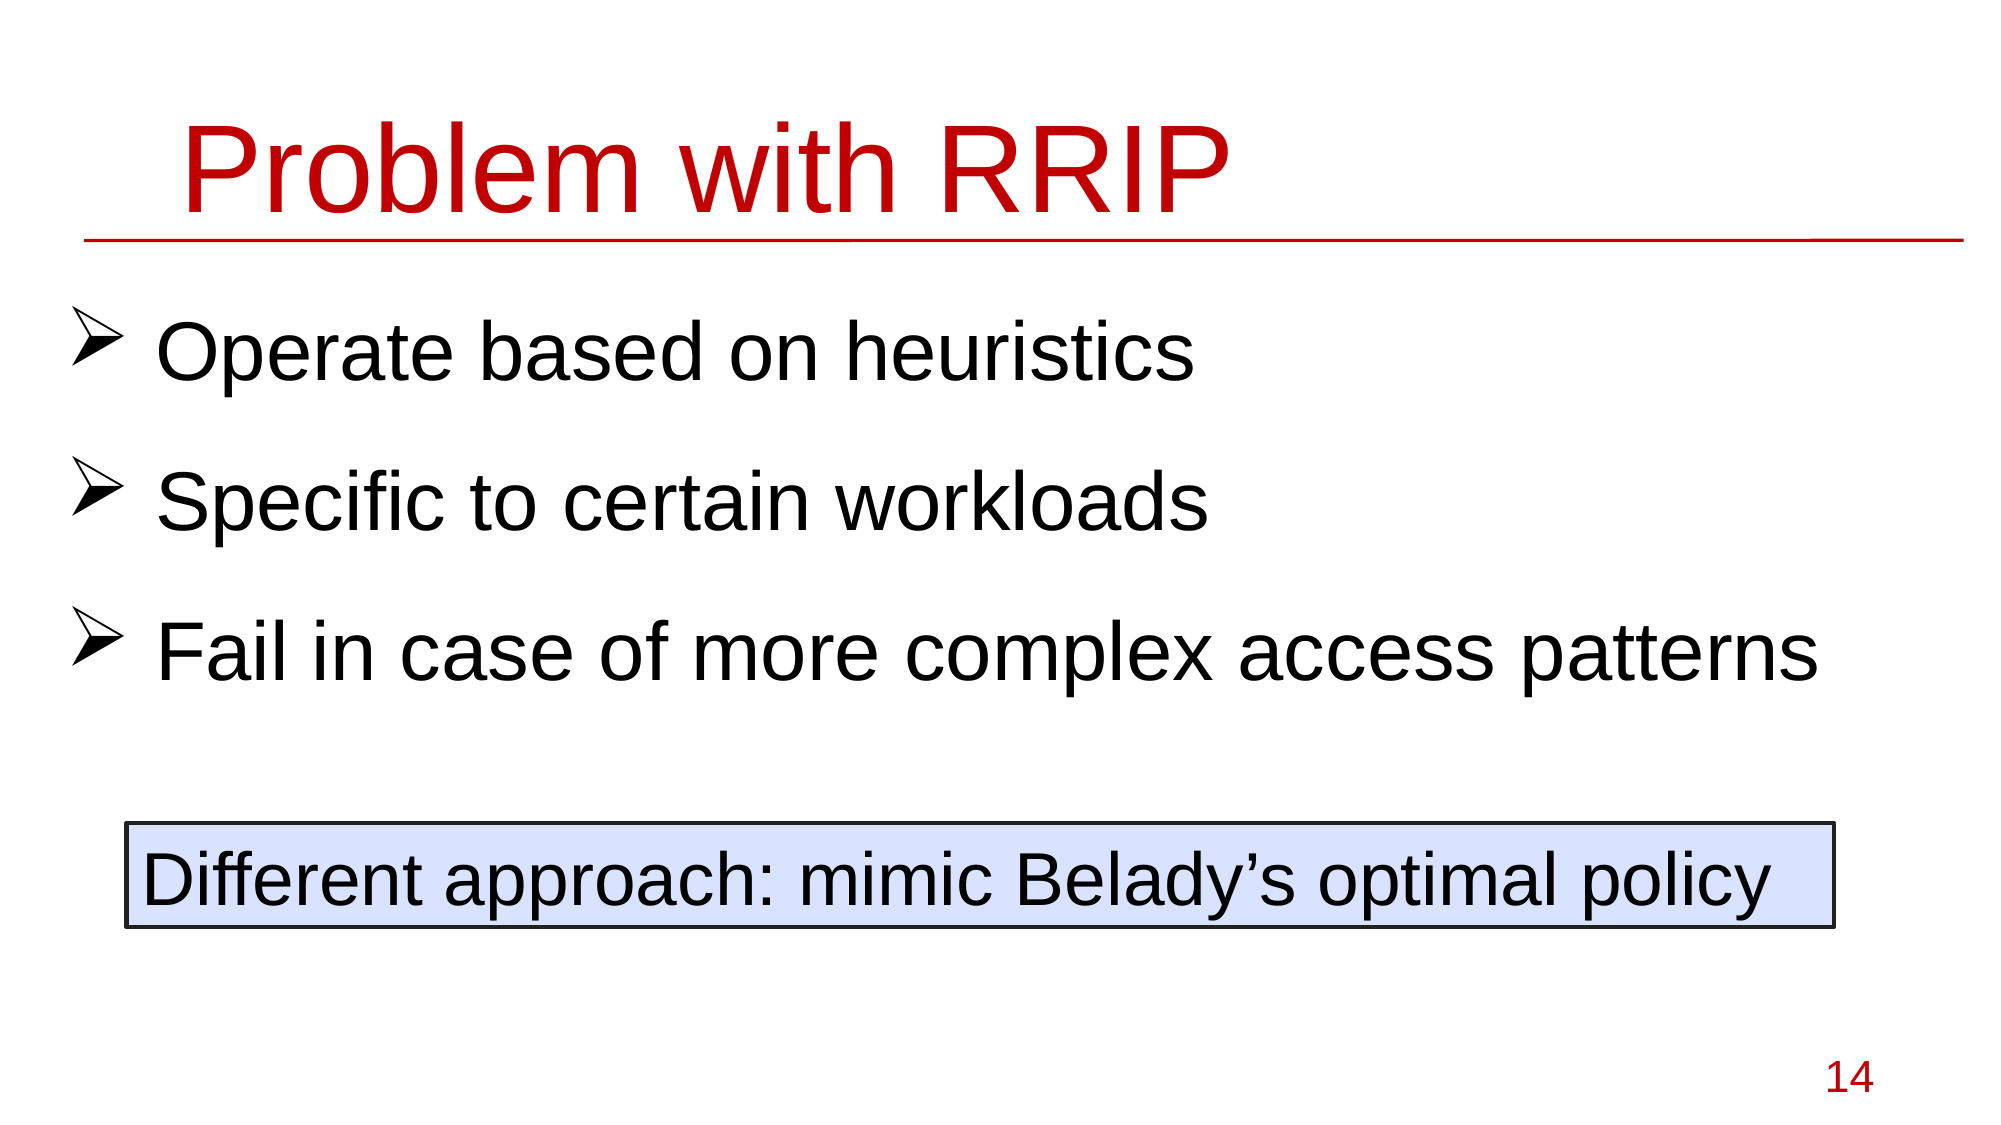

# Problem with RRIP
Operate based on heuristics
Specific to certain workloads
Fail in case of more complex access patterns
Different approach: mimic Belady’s optimal policy
14